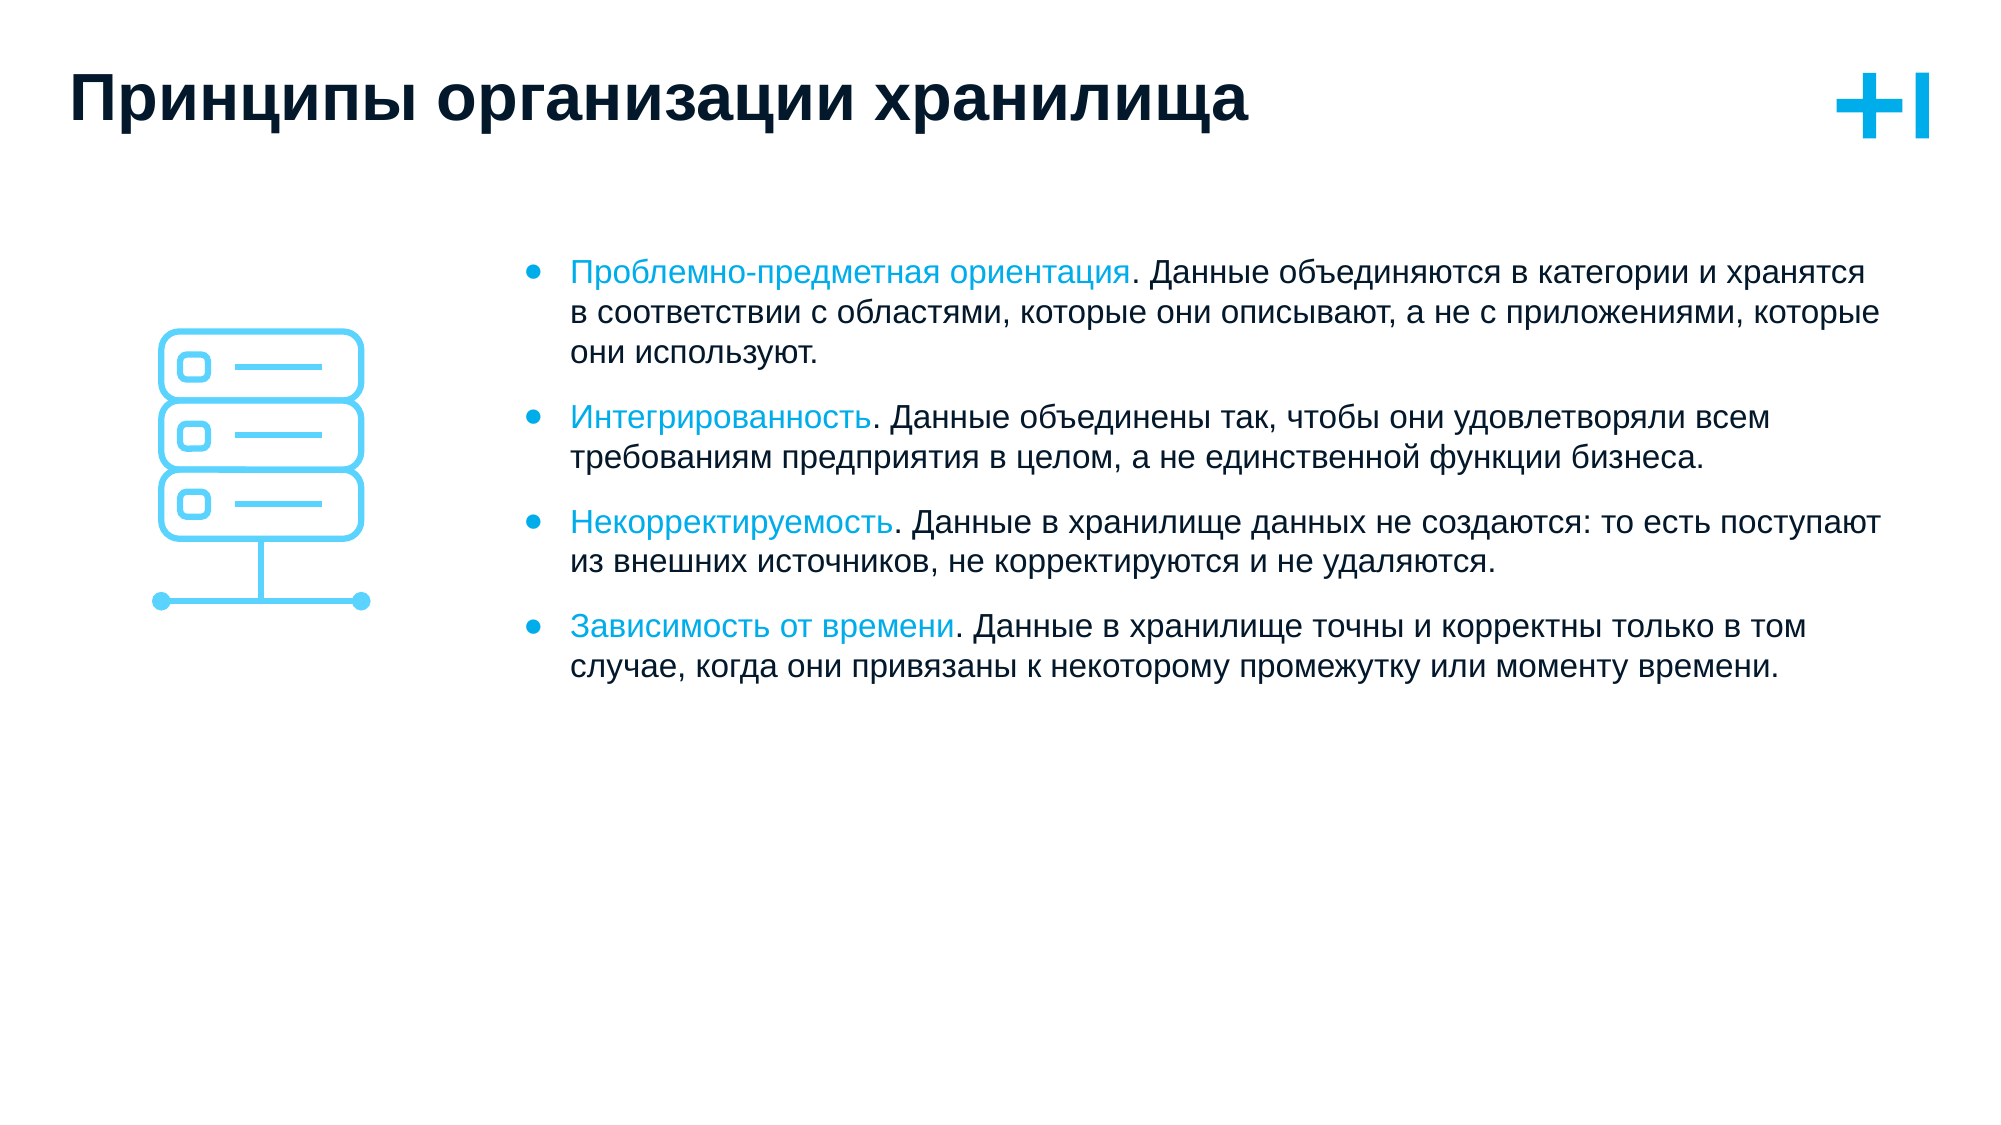

# Принципы организации хранилища
Проблемно-предметная ориентация. Данные объединяются в категории и хранятся в соответствии с областями, которые они описывают, а не с приложениями, которые они используют.
Интегрированность. Данные объединены так, чтобы они удовлетворяли всем требованиям предприятия в целом, а не единственной функции бизнеса.
Некорректируемость. Данные в хранилище данных не создаются: то есть поступают из внешних источников, не корректируются и не удаляются.
Зависимость от времени. Данные в хранилище точны и корректны только в том случае, когда они привязаны к некоторому промежутку или моменту времени.